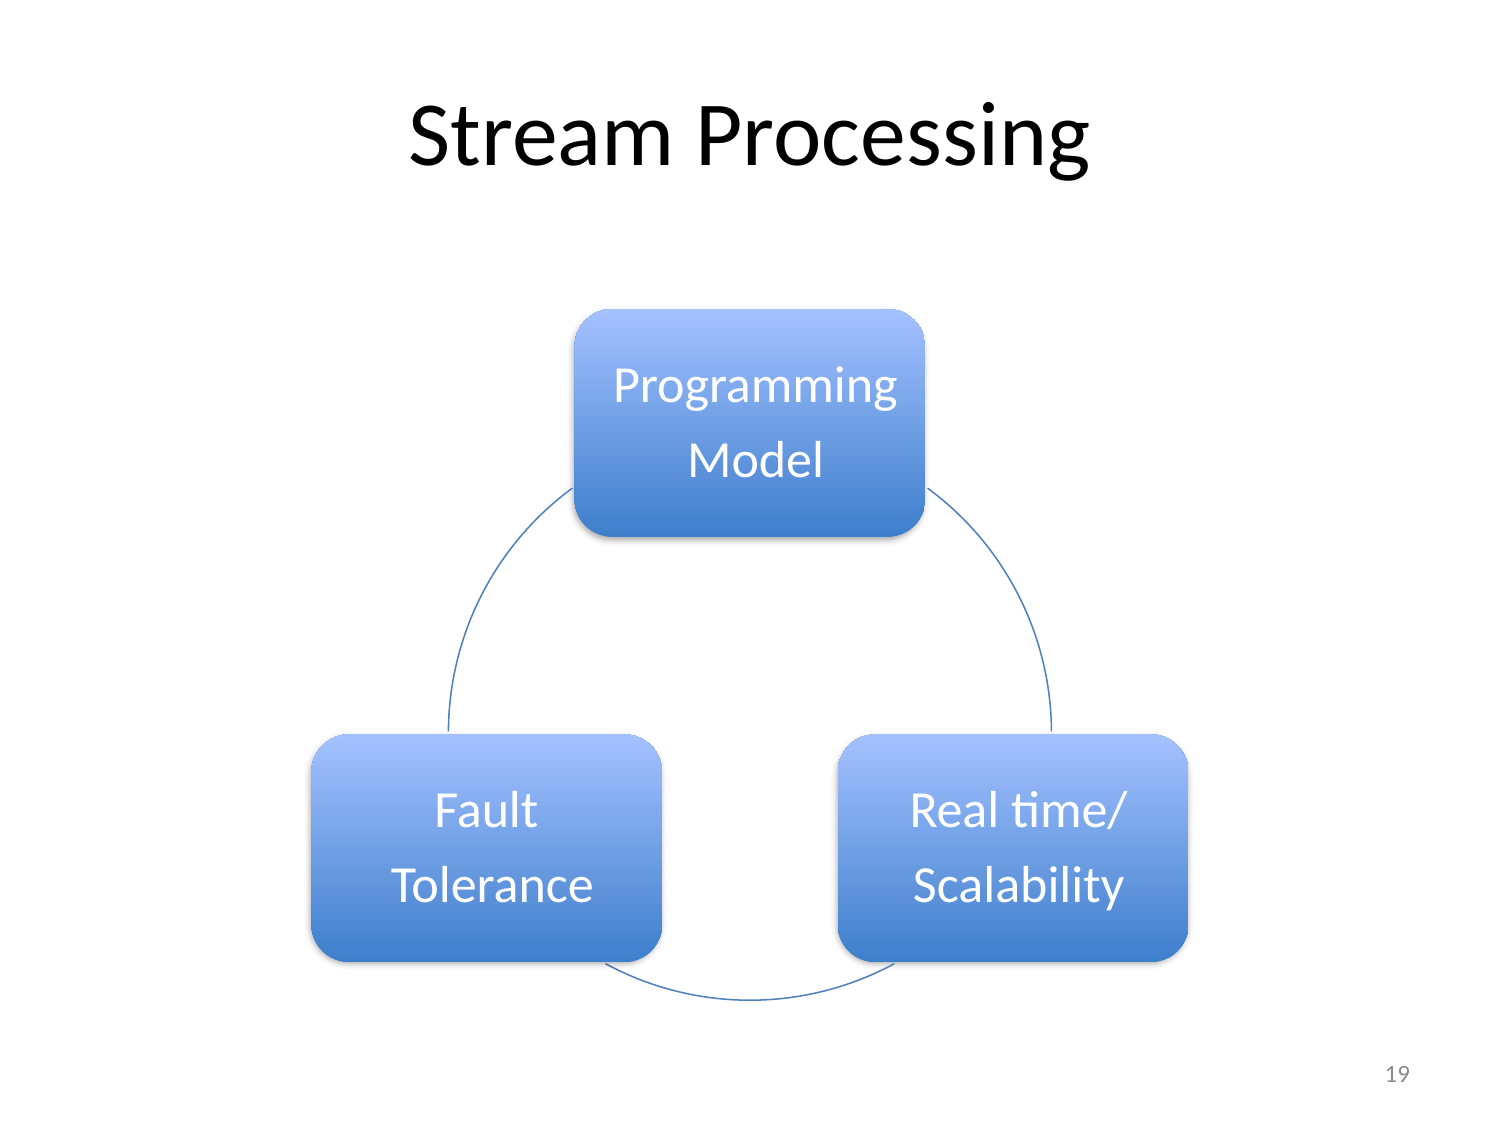

# Stream Processing
Programming
Model
Real time/
Scalability
Fault
Tolerance
19